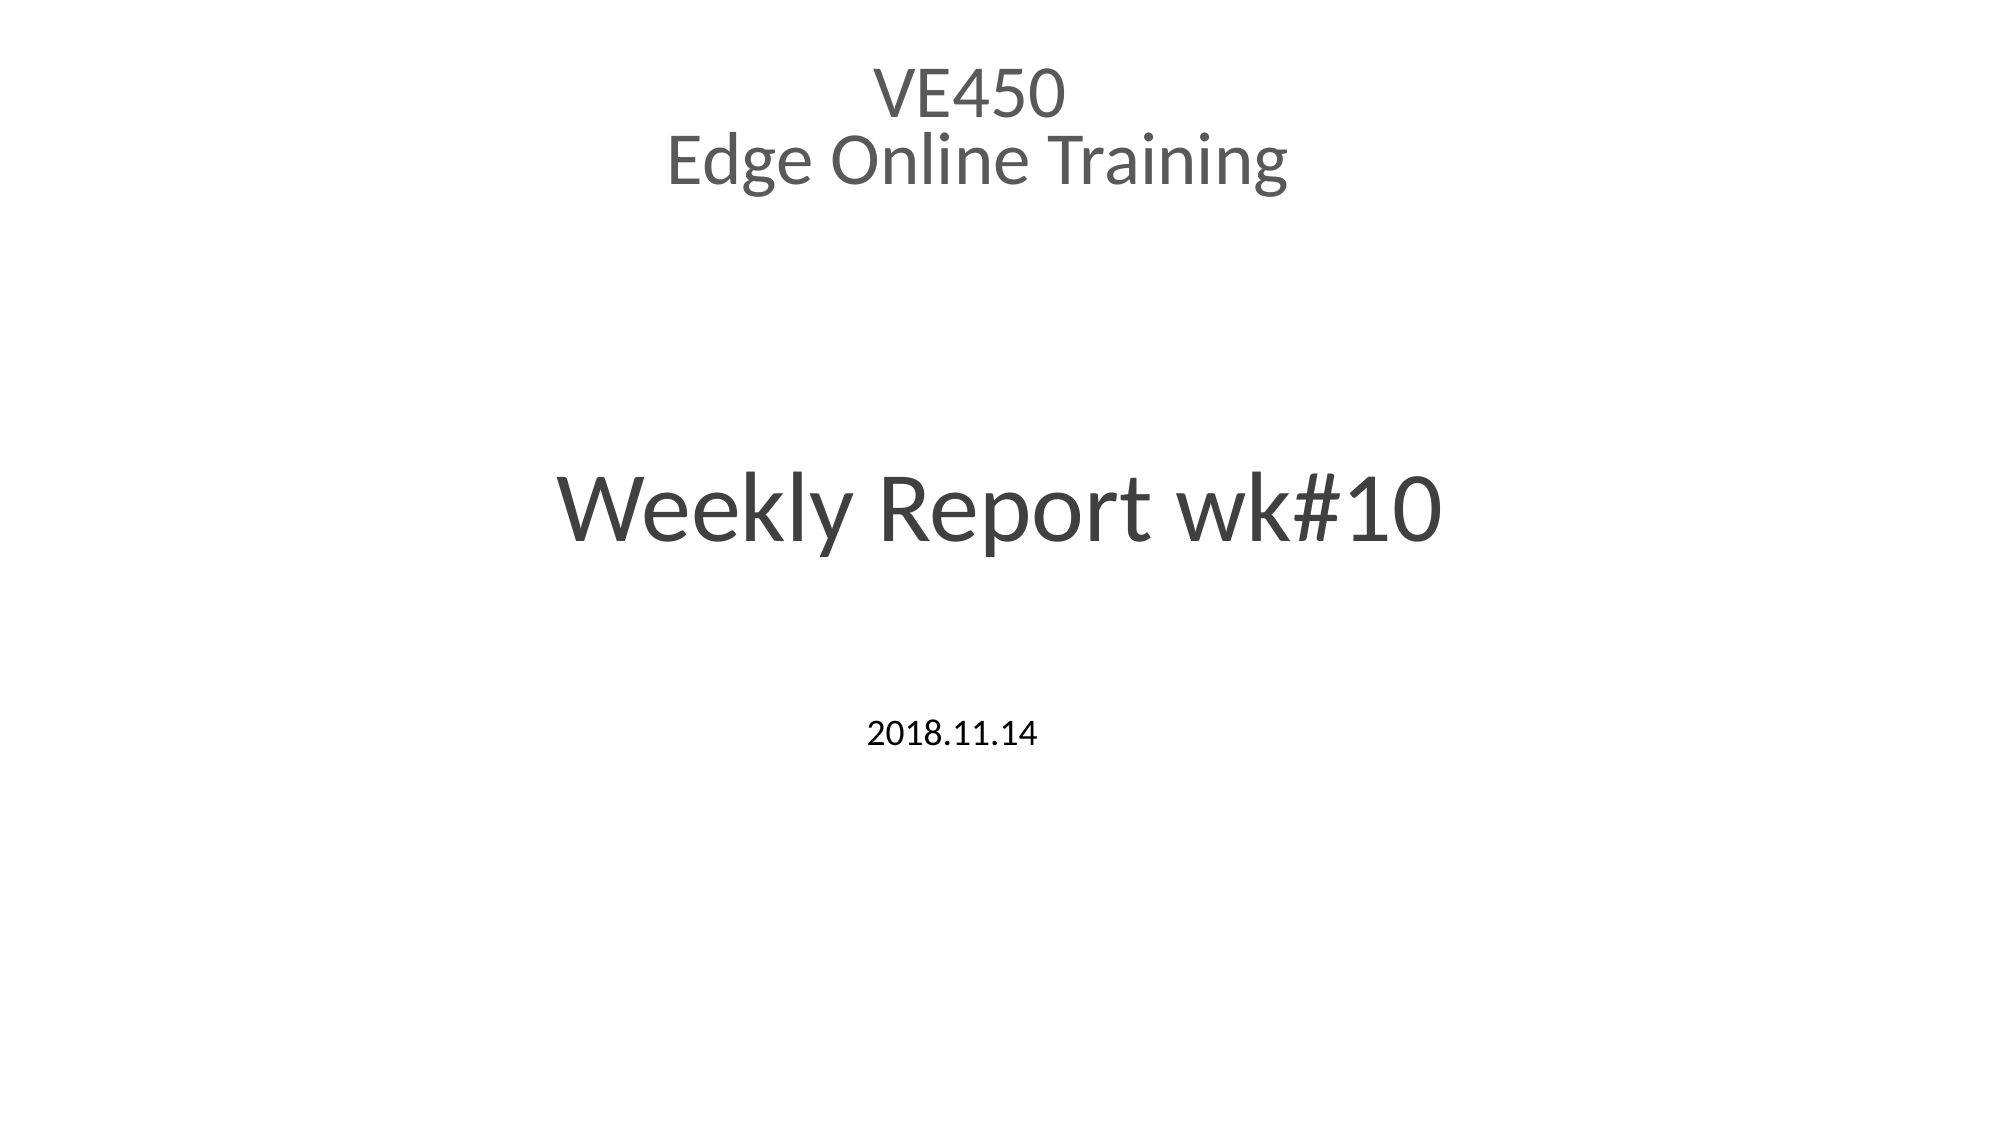

# VE450 Edge Online Training
Weekly Report wk#10
2018.11.14